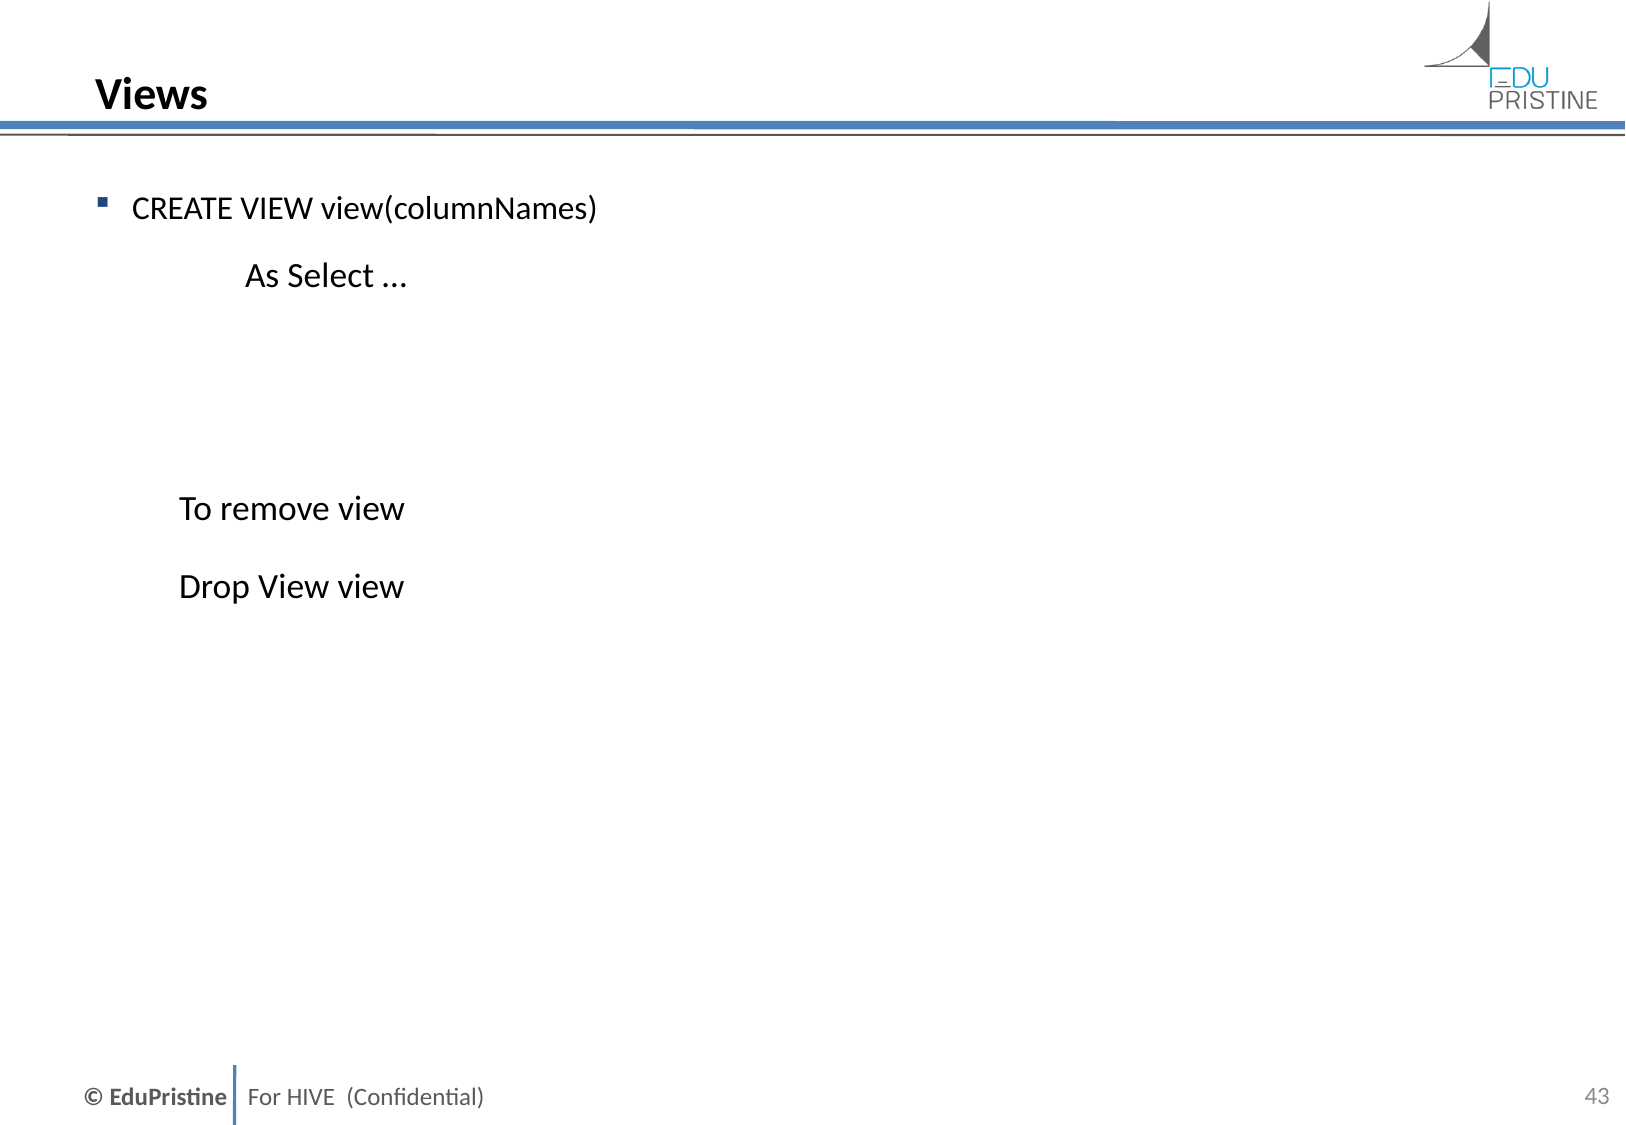

# Views
CREATE VIEW view(columnNames)
	As Select …

To remove view
Drop View view

43